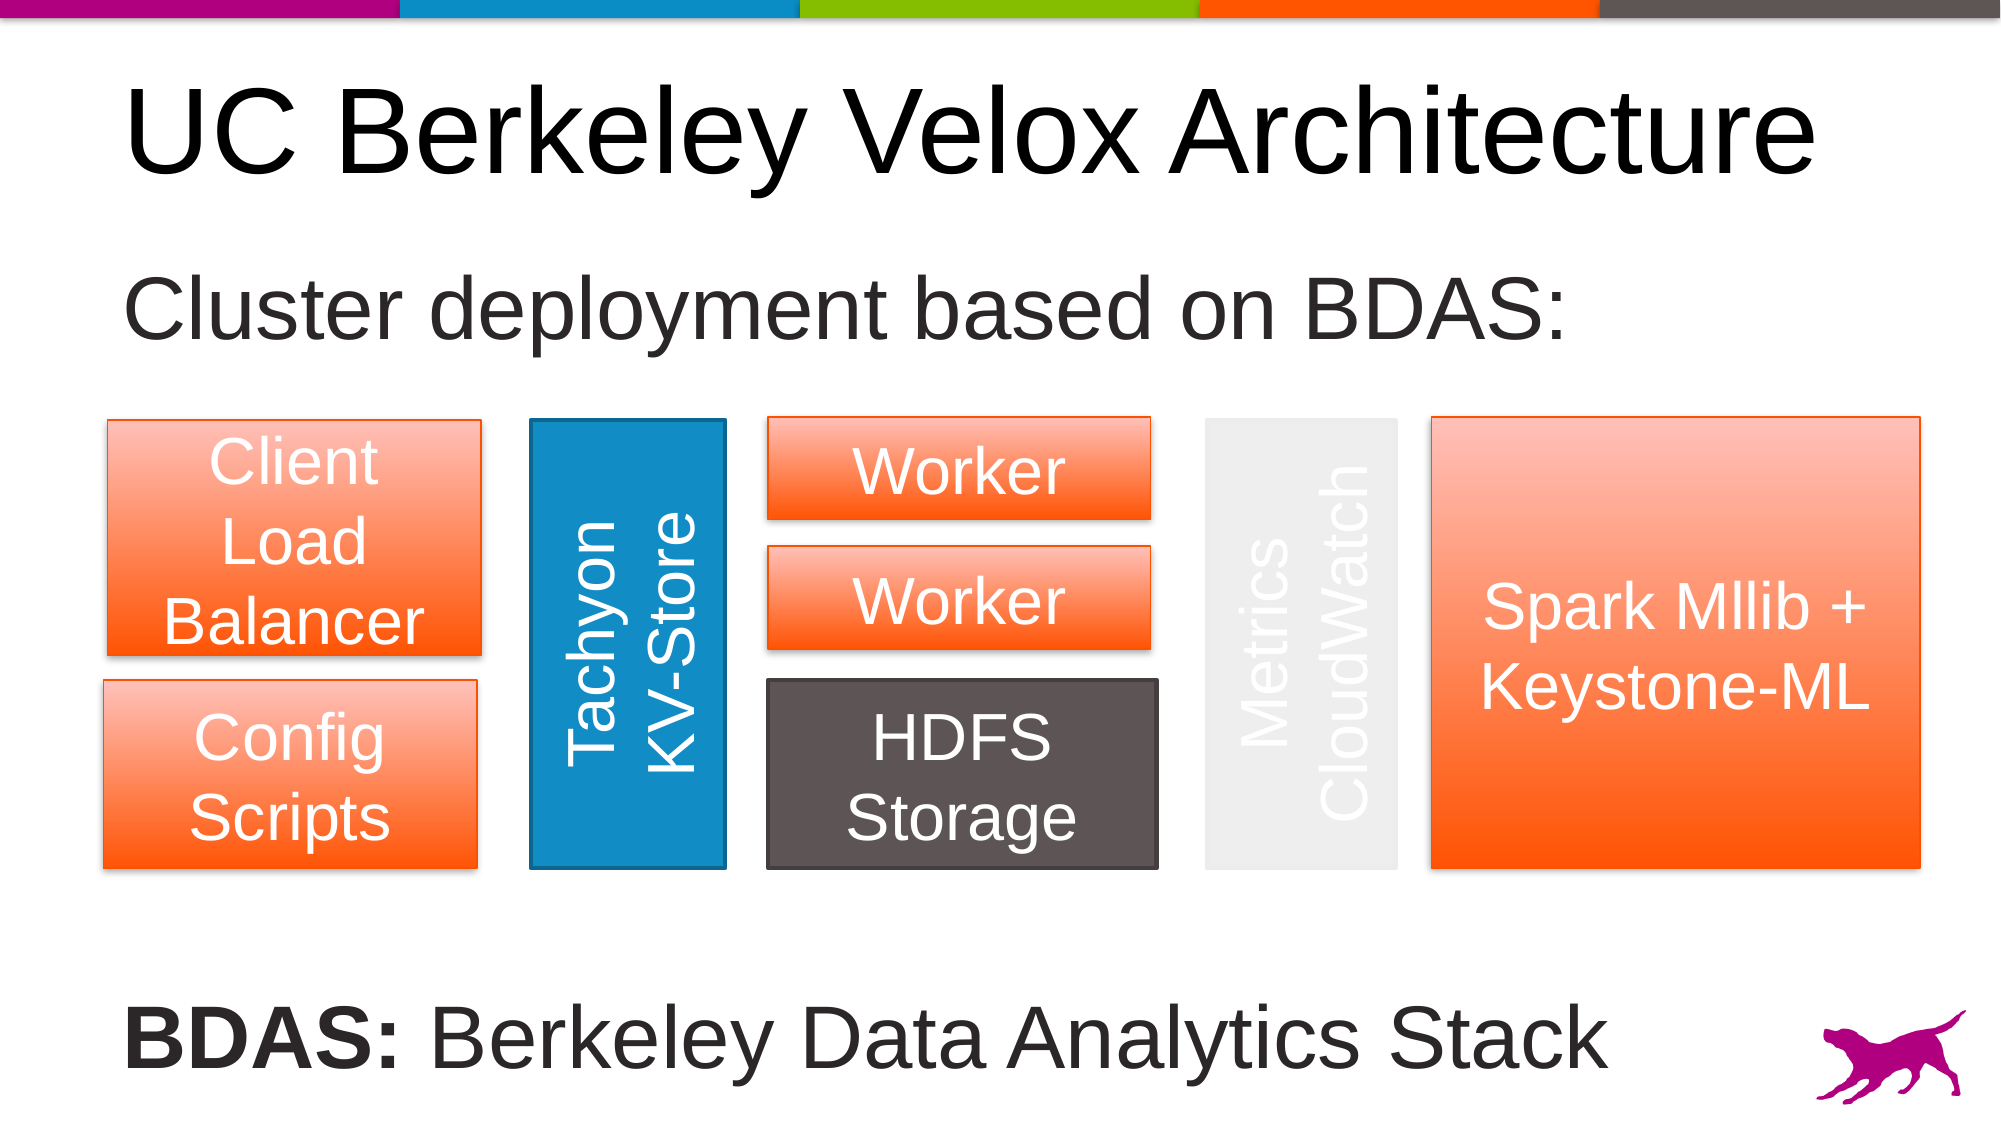

# UC Berkeley Velox Architecture
Cluster deployment based on BDAS:

BDAS: Berkeley Data Analytics Stack

Worker
Spark Mllib +
Keystone-ML
Client
Load Balancer
Worker
Tachyon
KV-Store
Metrics
CloudWatch
Config
Scripts
HDFS
Storage